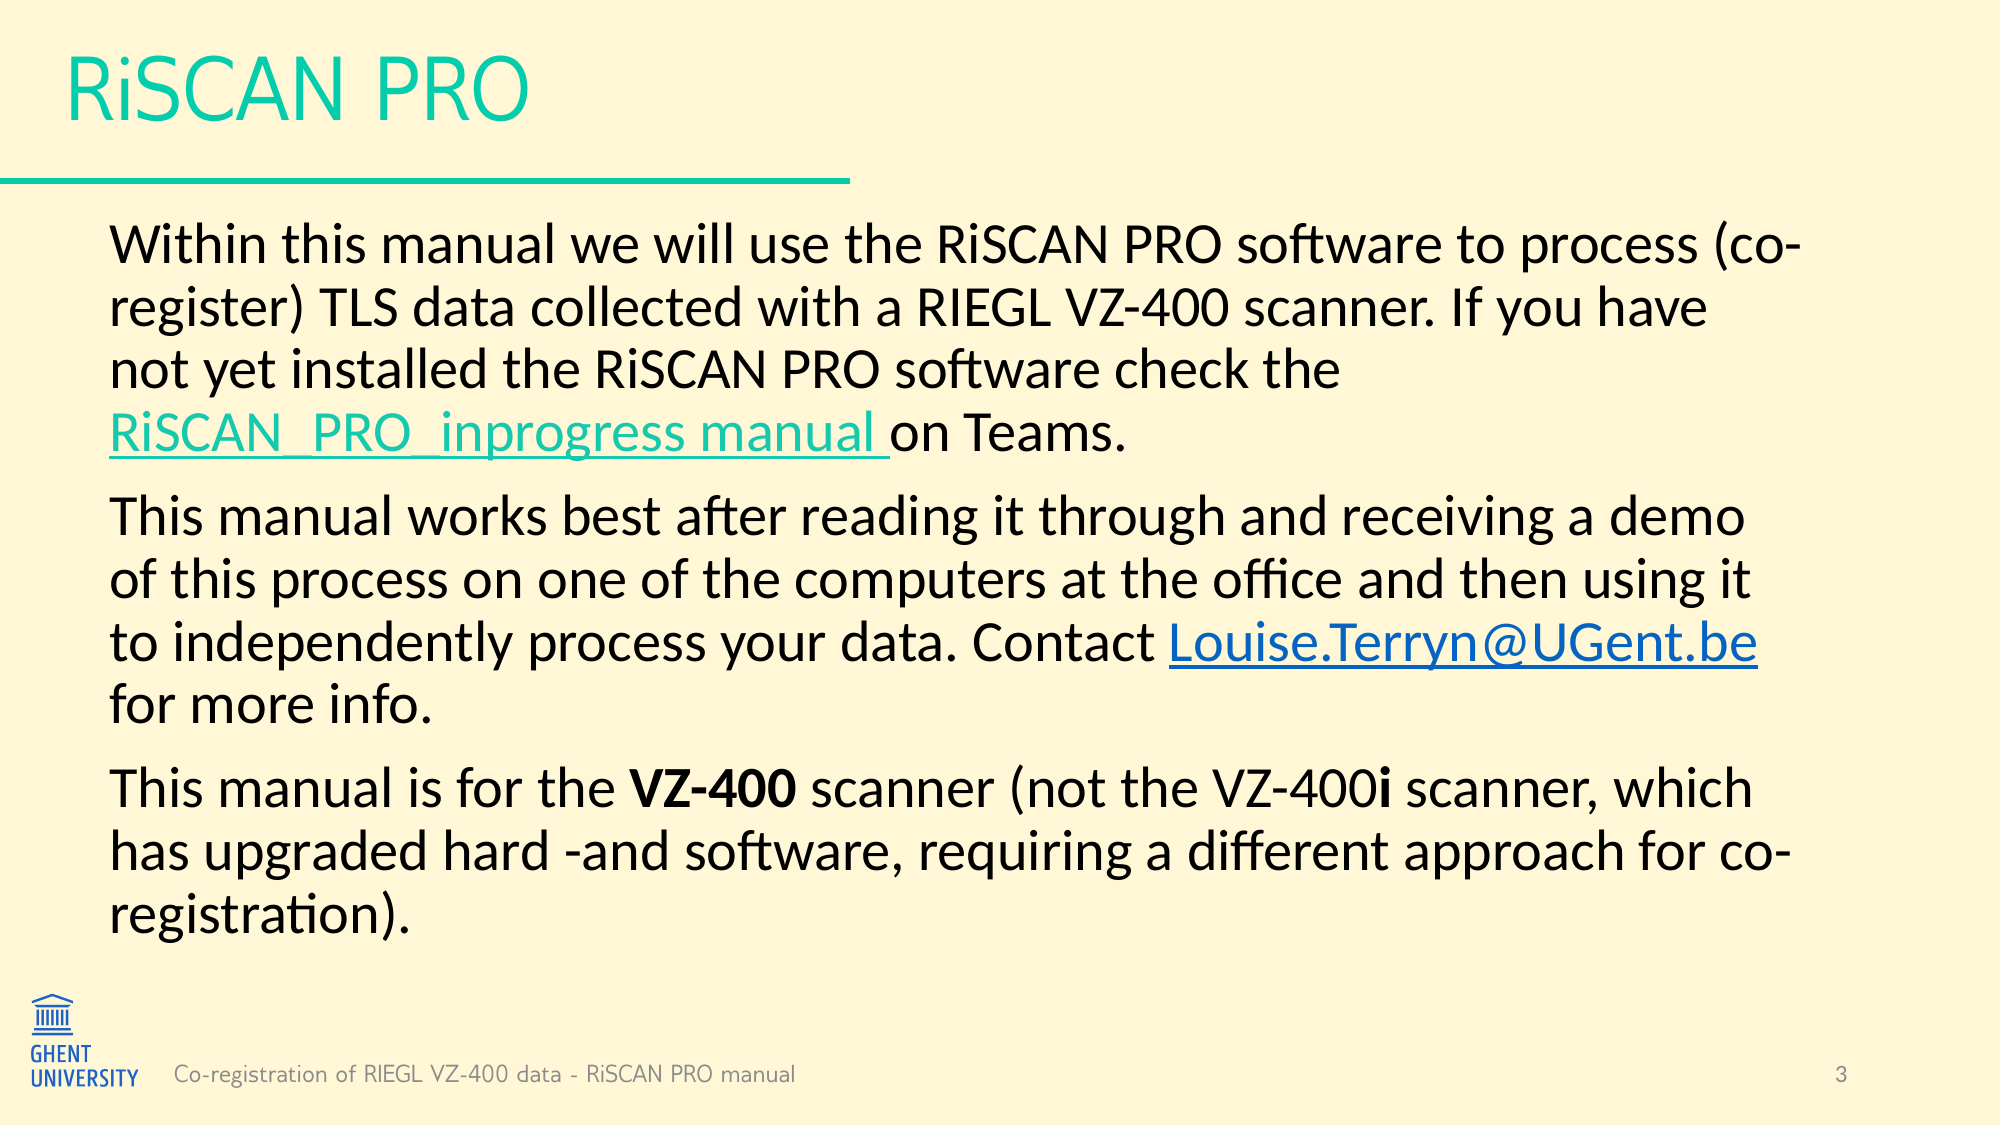

# RiSCAN PRO
Within this manual we will use the RiSCAN PRO software to process (co-register) TLS data collected with a RIEGL VZ-400 scanner. If you have not yet installed the RiSCAN PRO software check the RiSCAN_PRO_inprogress manual on Teams.
This manual works best after reading it through and receiving a demo of this process on one of the computers at the office and then using it to independently process your data. Contact Louise.Terryn@UGent.be for more info.
This manual is for the VZ-400 scanner (not the VZ-400i scanner, which has upgraded hard -and software, requiring a different approach for co-registration).

Co-registration of RIEGL VZ-400 data - RiSCAN PRO manual
3